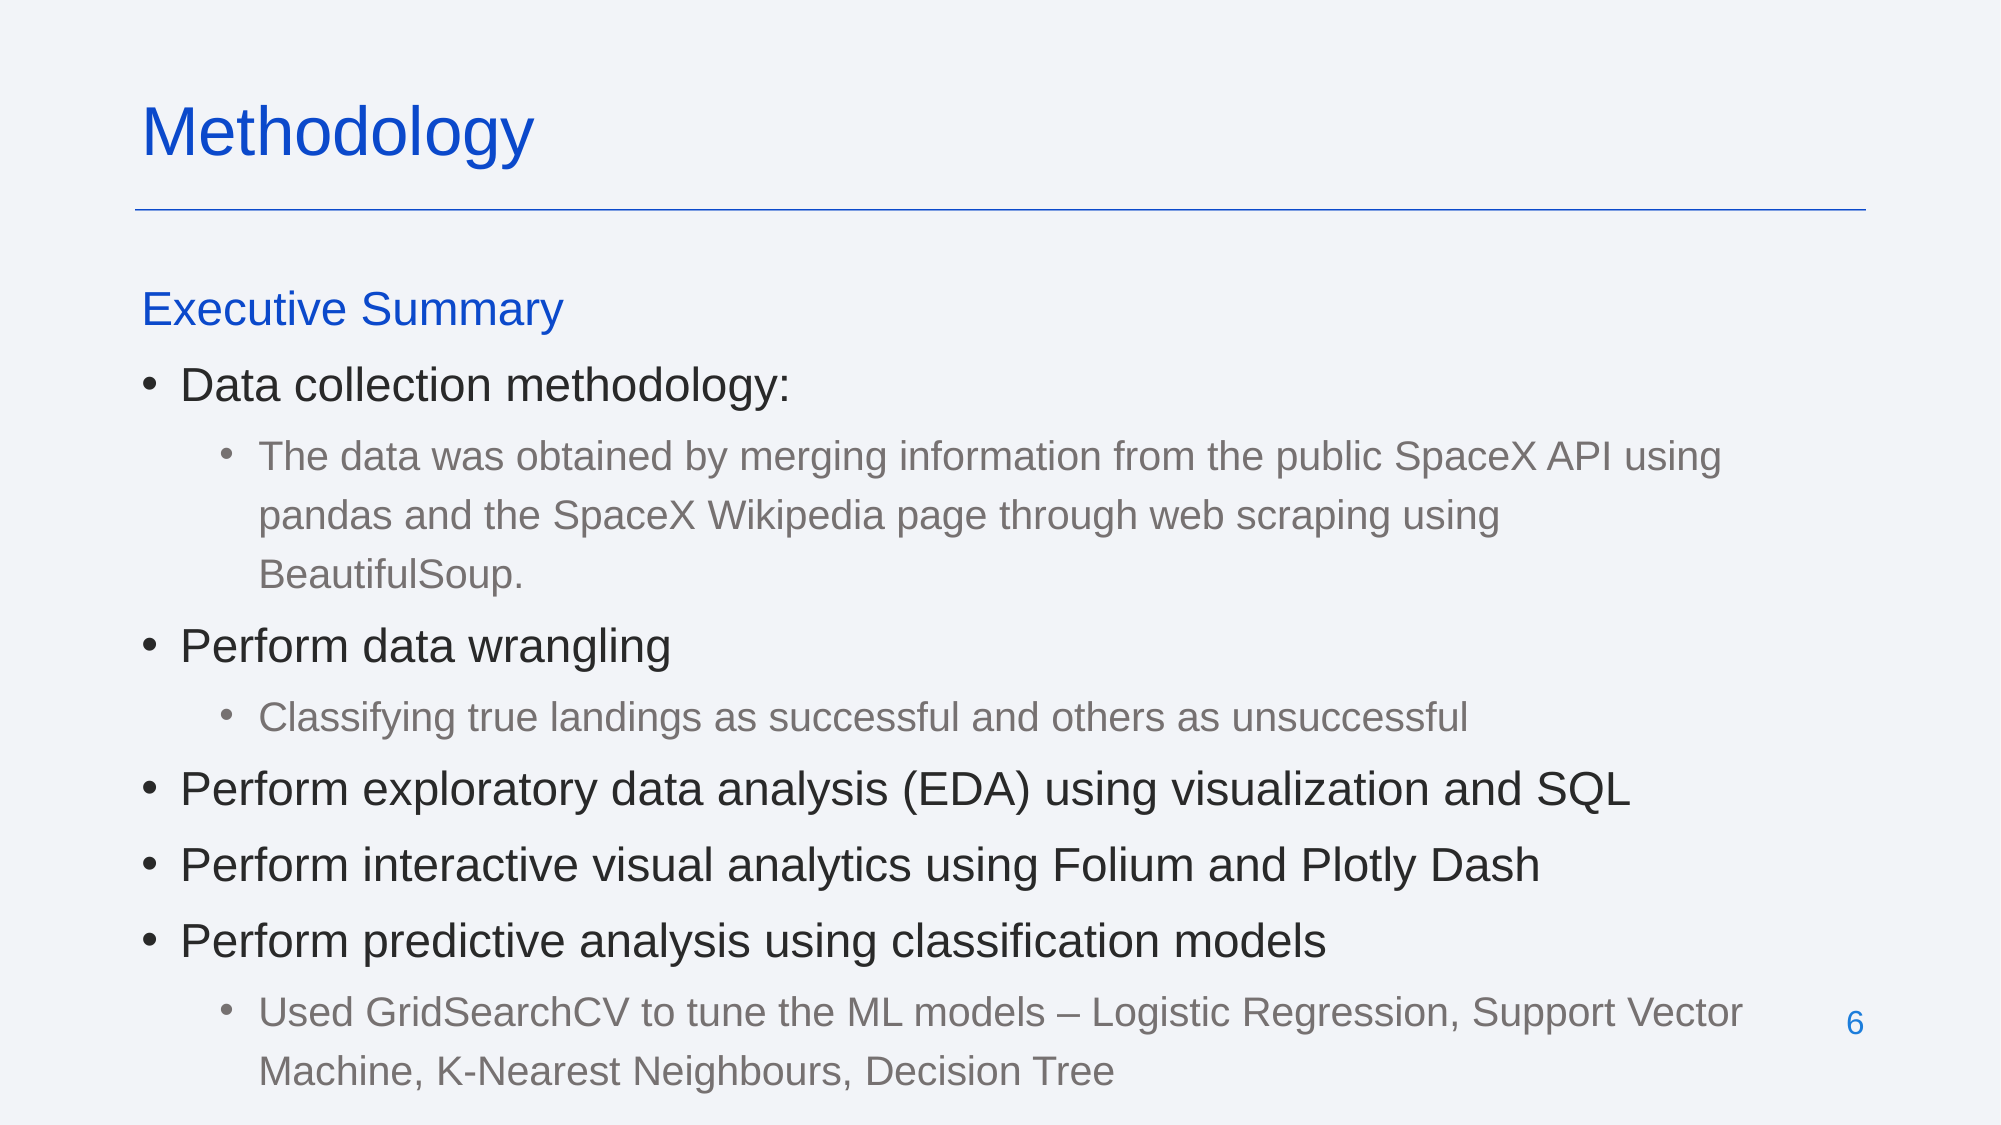

Methodology
Executive Summary
Data collection methodology:
The data was obtained by merging information from the public SpaceX API using pandas and the SpaceX Wikipedia page through web scraping using BeautifulSoup.
Perform data wrangling
Classifying true landings as successful and others as unsuccessful
Perform exploratory data analysis (EDA) using visualization and SQL
Perform interactive visual analytics using Folium and Plotly Dash
Perform predictive analysis using classification models
Used GridSearchCV to tune the ML models – Logistic Regression, Support Vector Machine, K-Nearest Neighbours, Decision Tree

6